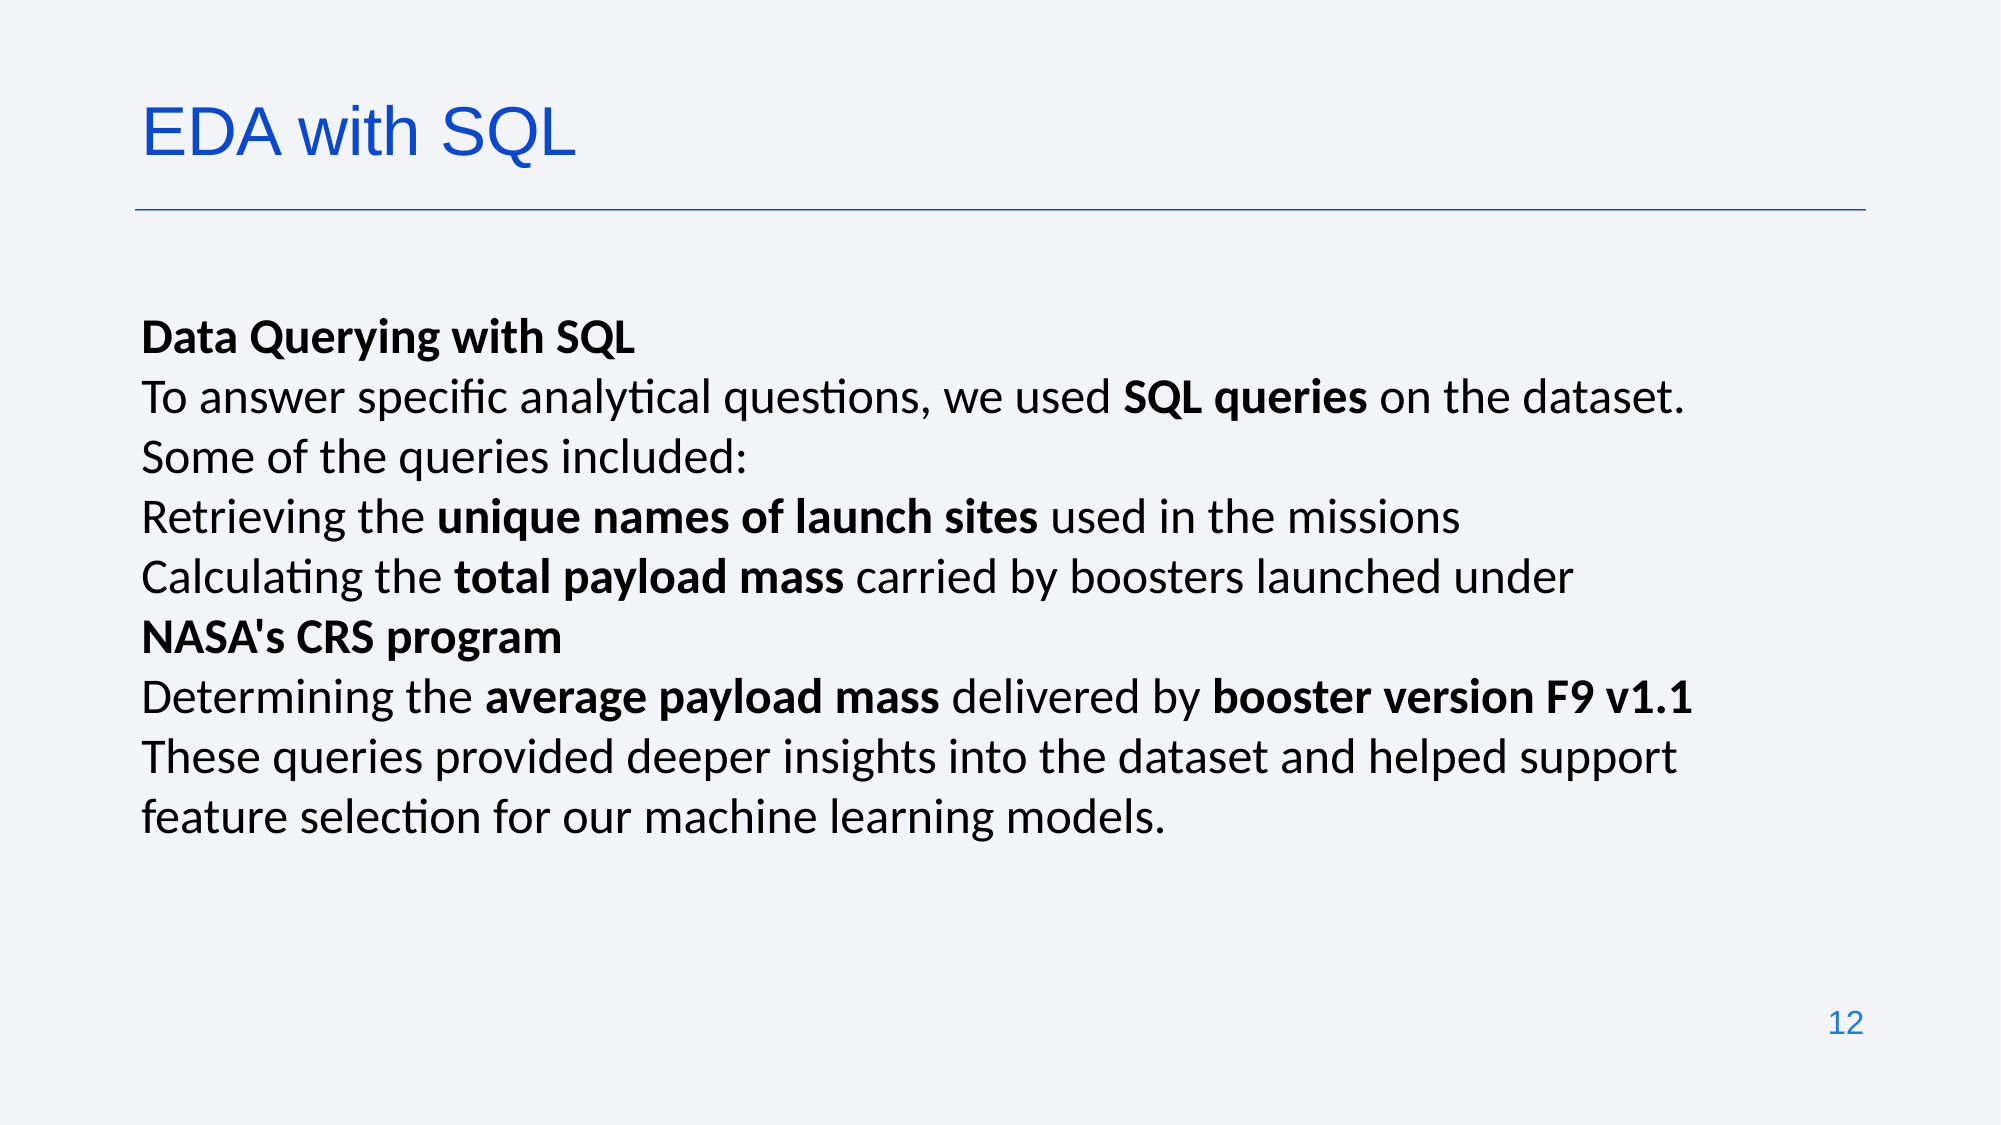

EDA with SQL
Data Querying with SQL
To answer specific analytical questions, we used SQL queries on the dataset. Some of the queries included:
Retrieving the unique names of launch sites used in the missions
Calculating the total payload mass carried by boosters launched under NASA's CRS program
Determining the average payload mass delivered by booster version F9 v1.1
These queries provided deeper insights into the dataset and helped support feature selection for our machine learning models.

12